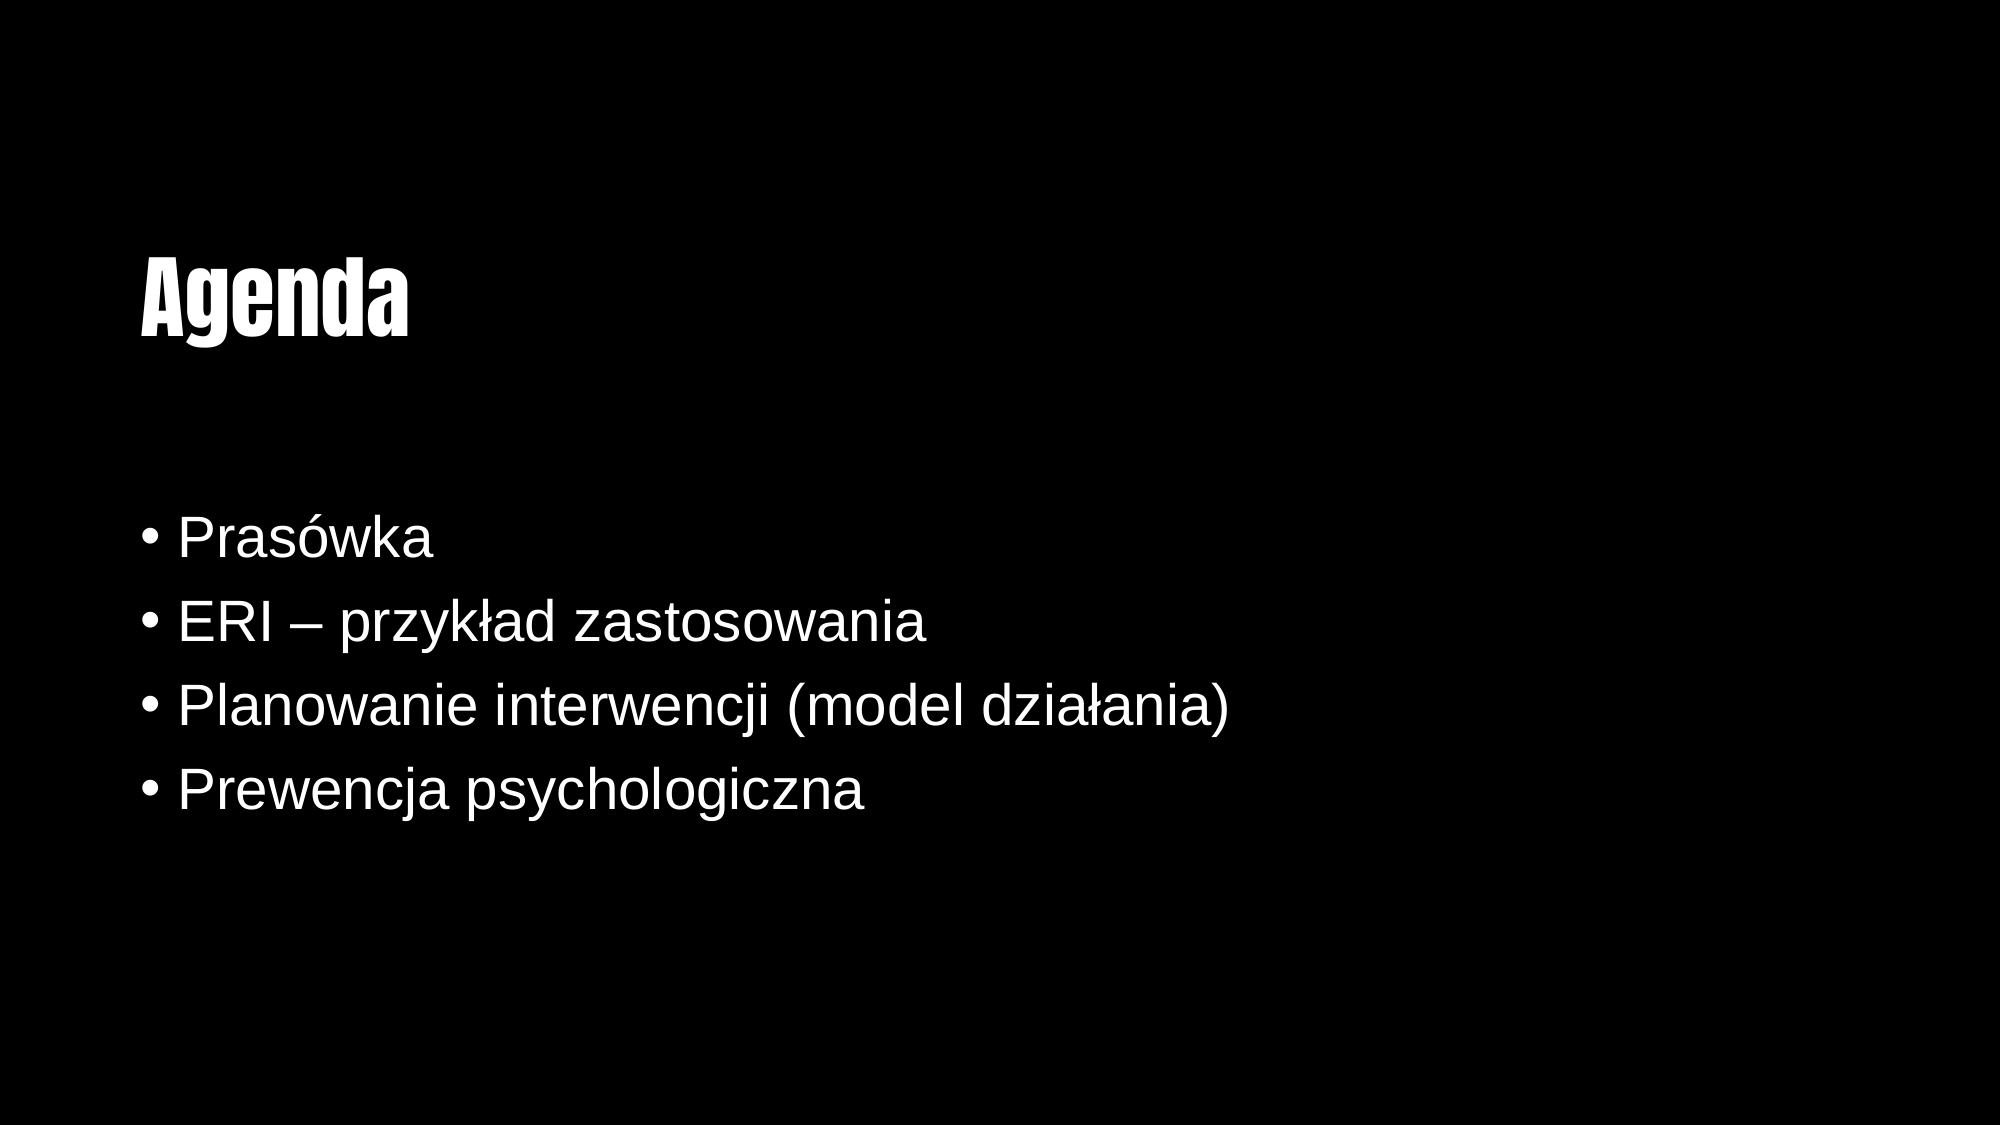

# Agenda
Prasówka
ERI – przykład zastosowania
Planowanie interwencji (model działania)
Prewencja psychologiczna